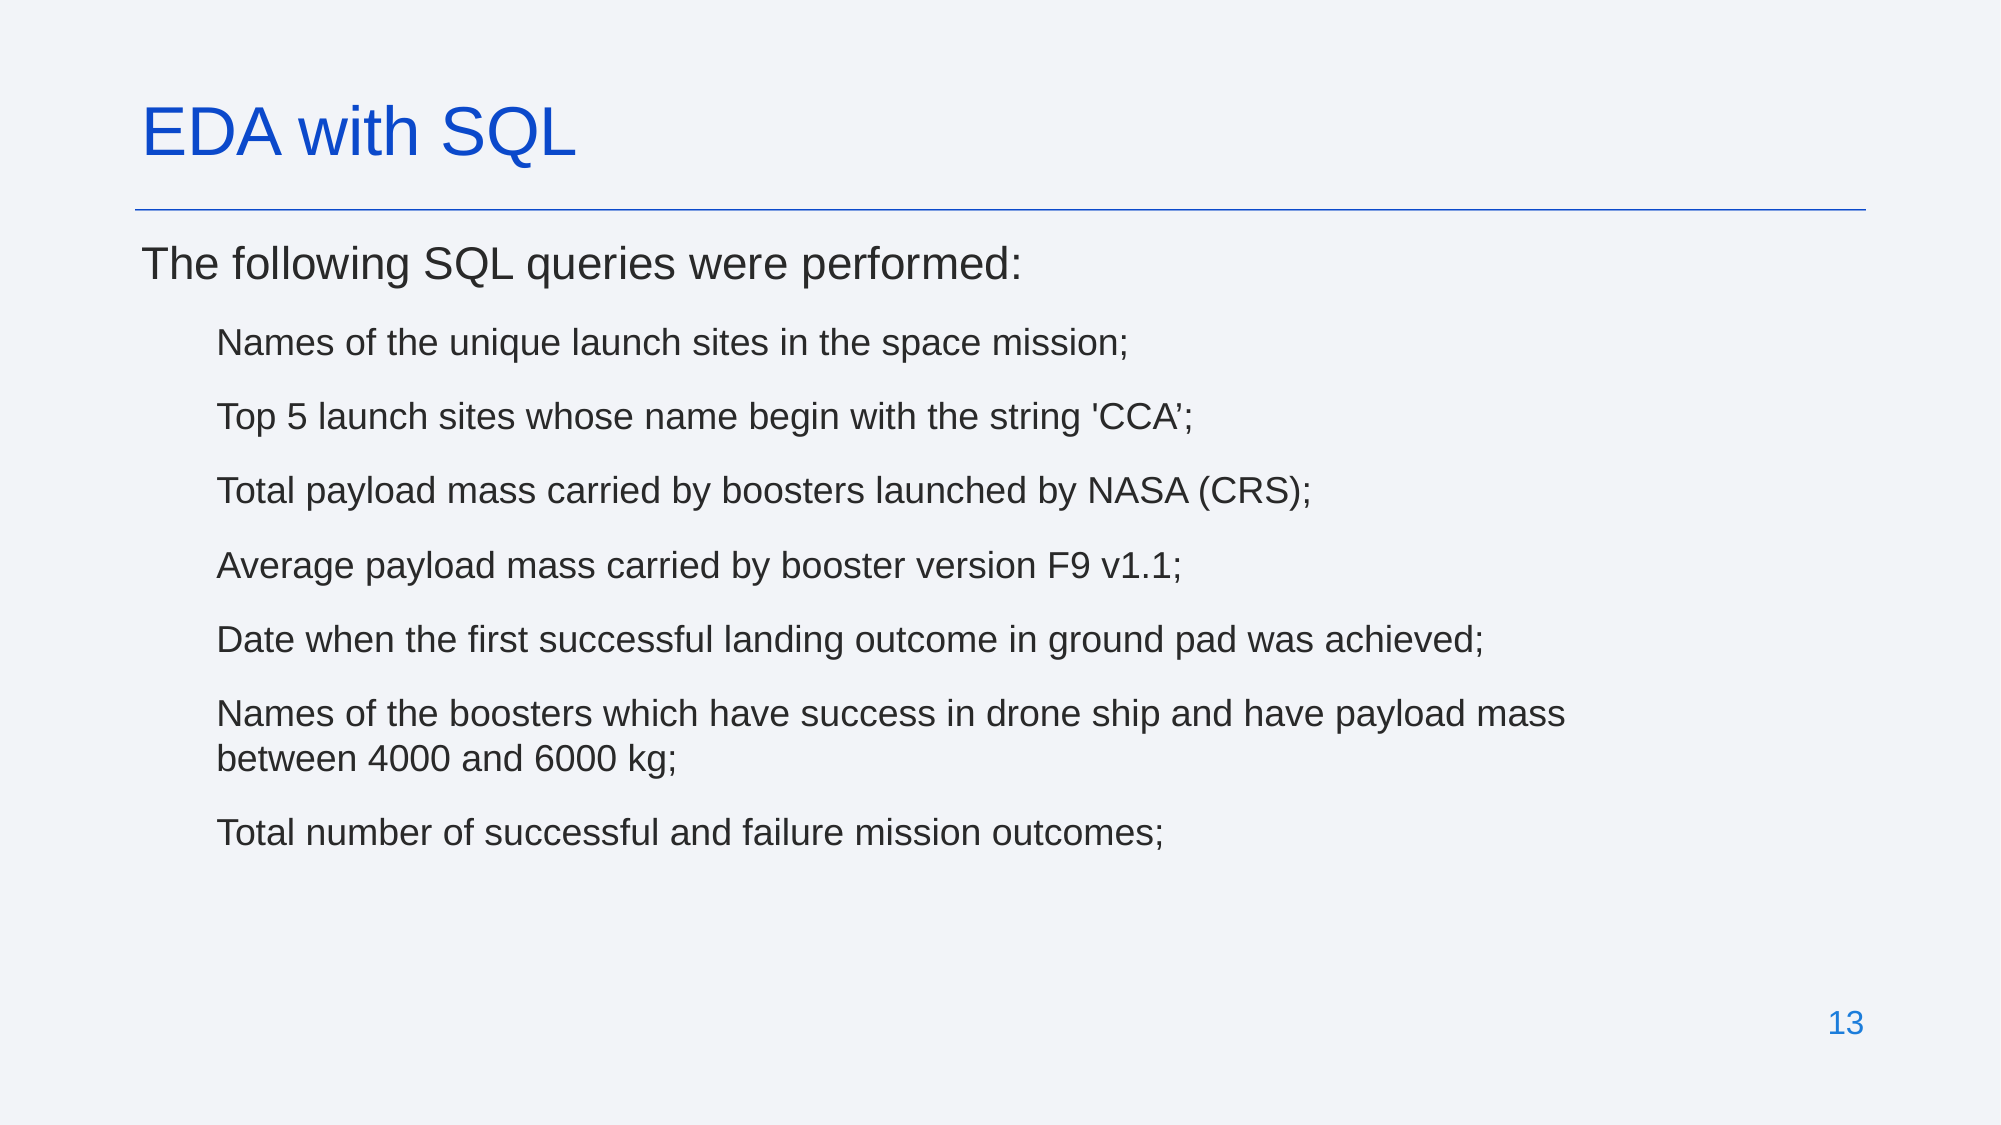

EDA with SQL
The following SQL queries were performed:
Names of the unique launch sites in the space mission;
Top 5 launch sites whose name begin with the string 'CCA’;
Total payload mass carried by boosters launched by NASA (CRS);
Average payload mass carried by booster version F9 v1.1;
Date when the first successful landing outcome in ground pad was achieved;
Names of the boosters which have success in drone ship and have payload mass between 4000 and 6000 kg;
Total number of successful and failure mission outcomes;

13